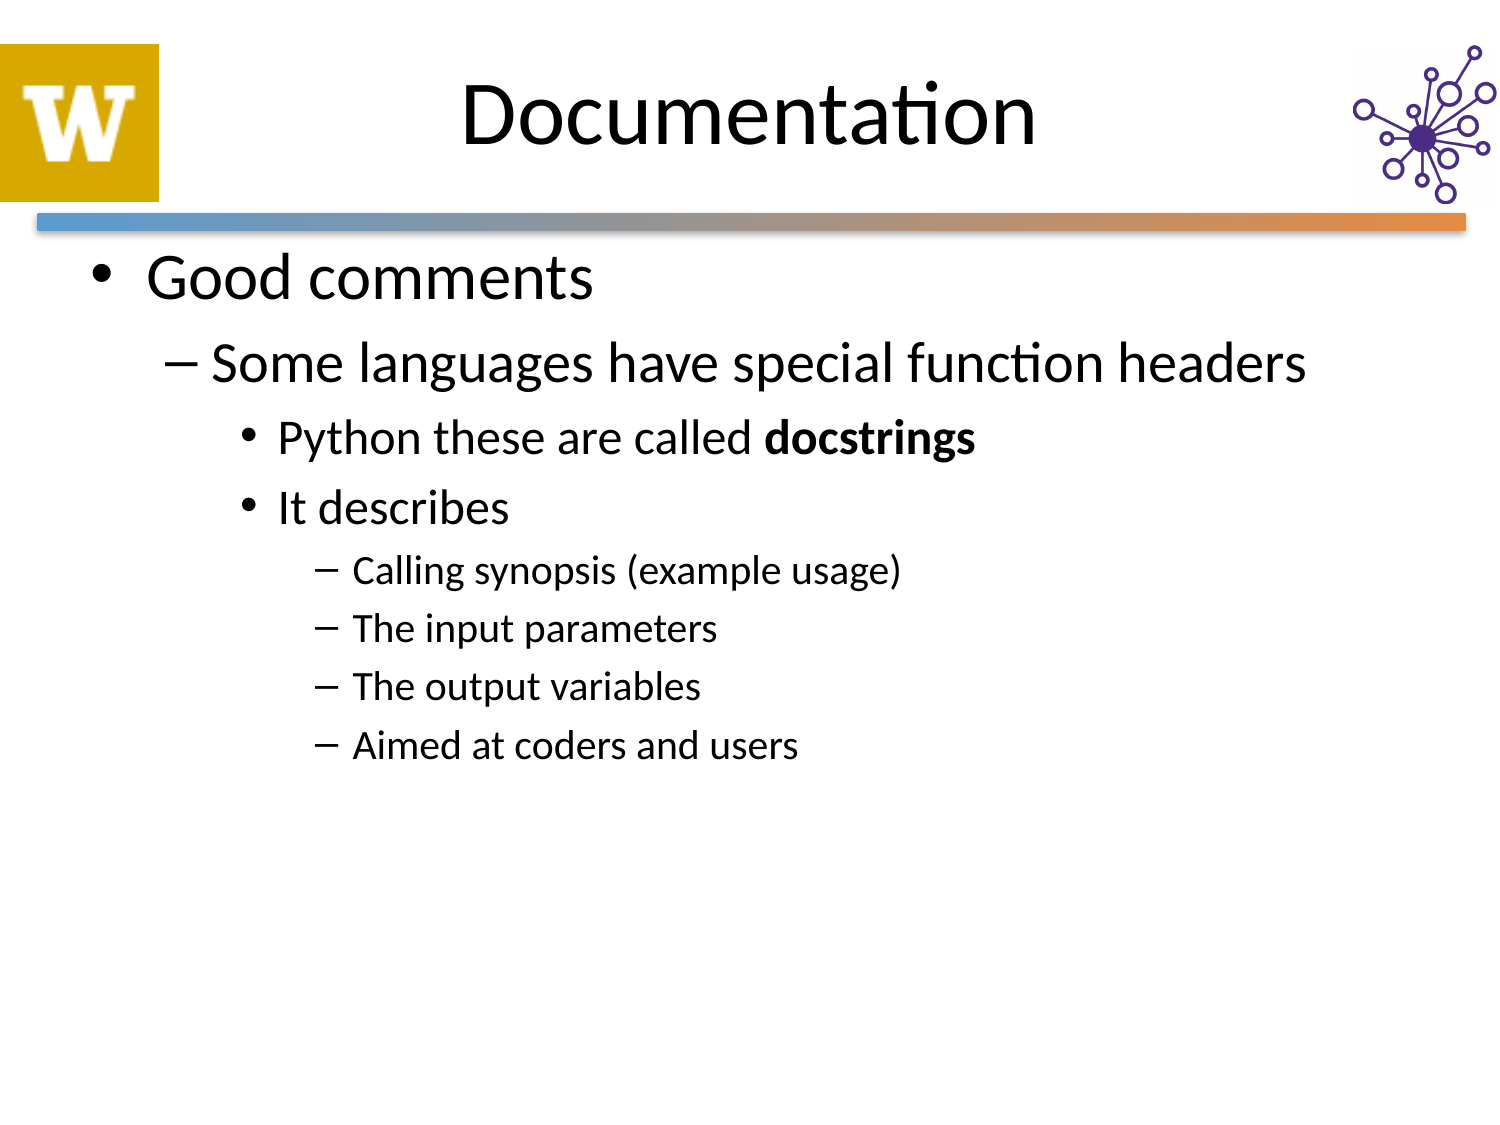

# Documentation
Good comments
Some languages have special function headers
Python these are called docstrings
It describes
Calling synopsis (example usage)
The input parameters
The output variables
Aimed at coders and users